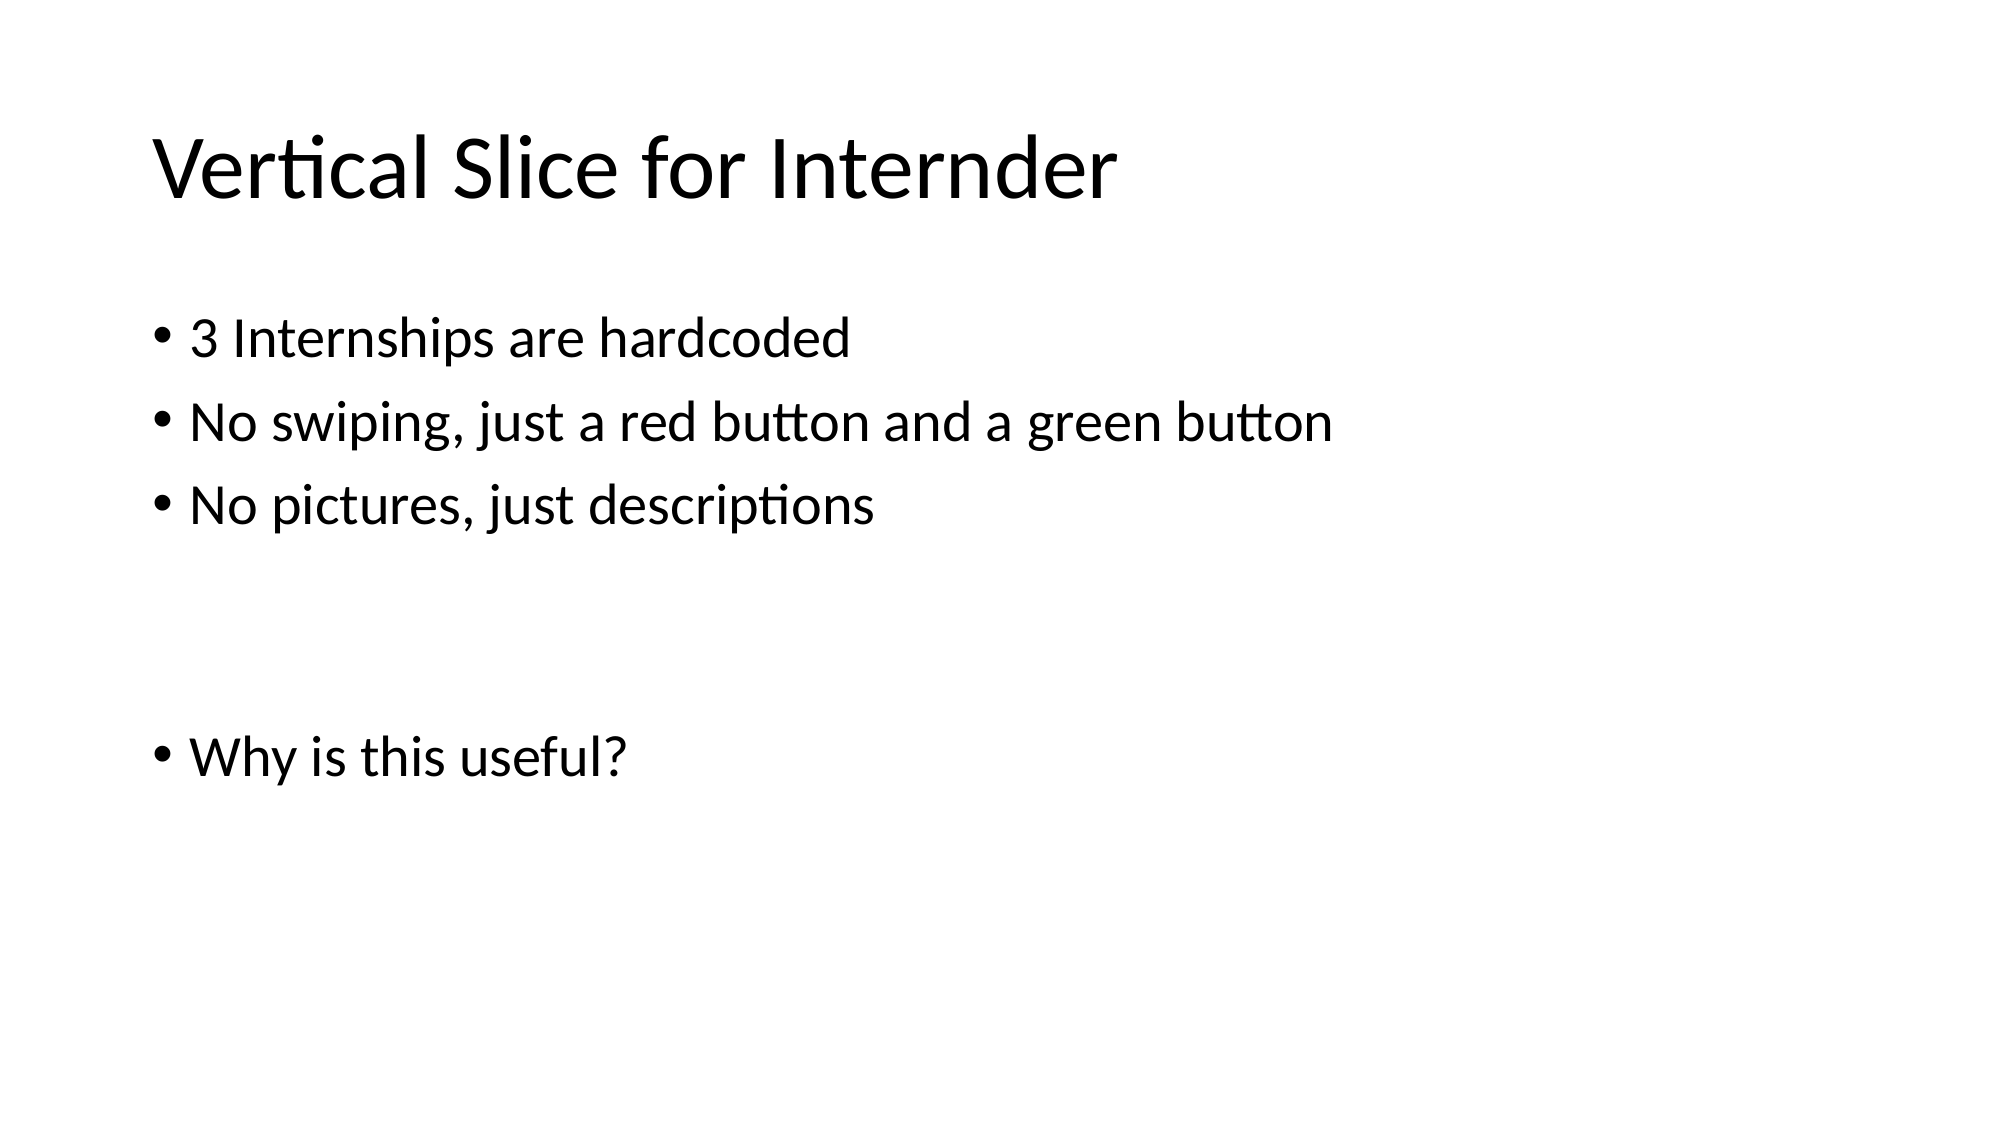

# Vertical Slice for Internder
3 Internships are hardcoded
No swiping, just a red button and a green button
No pictures, just descriptions

Why is this useful?